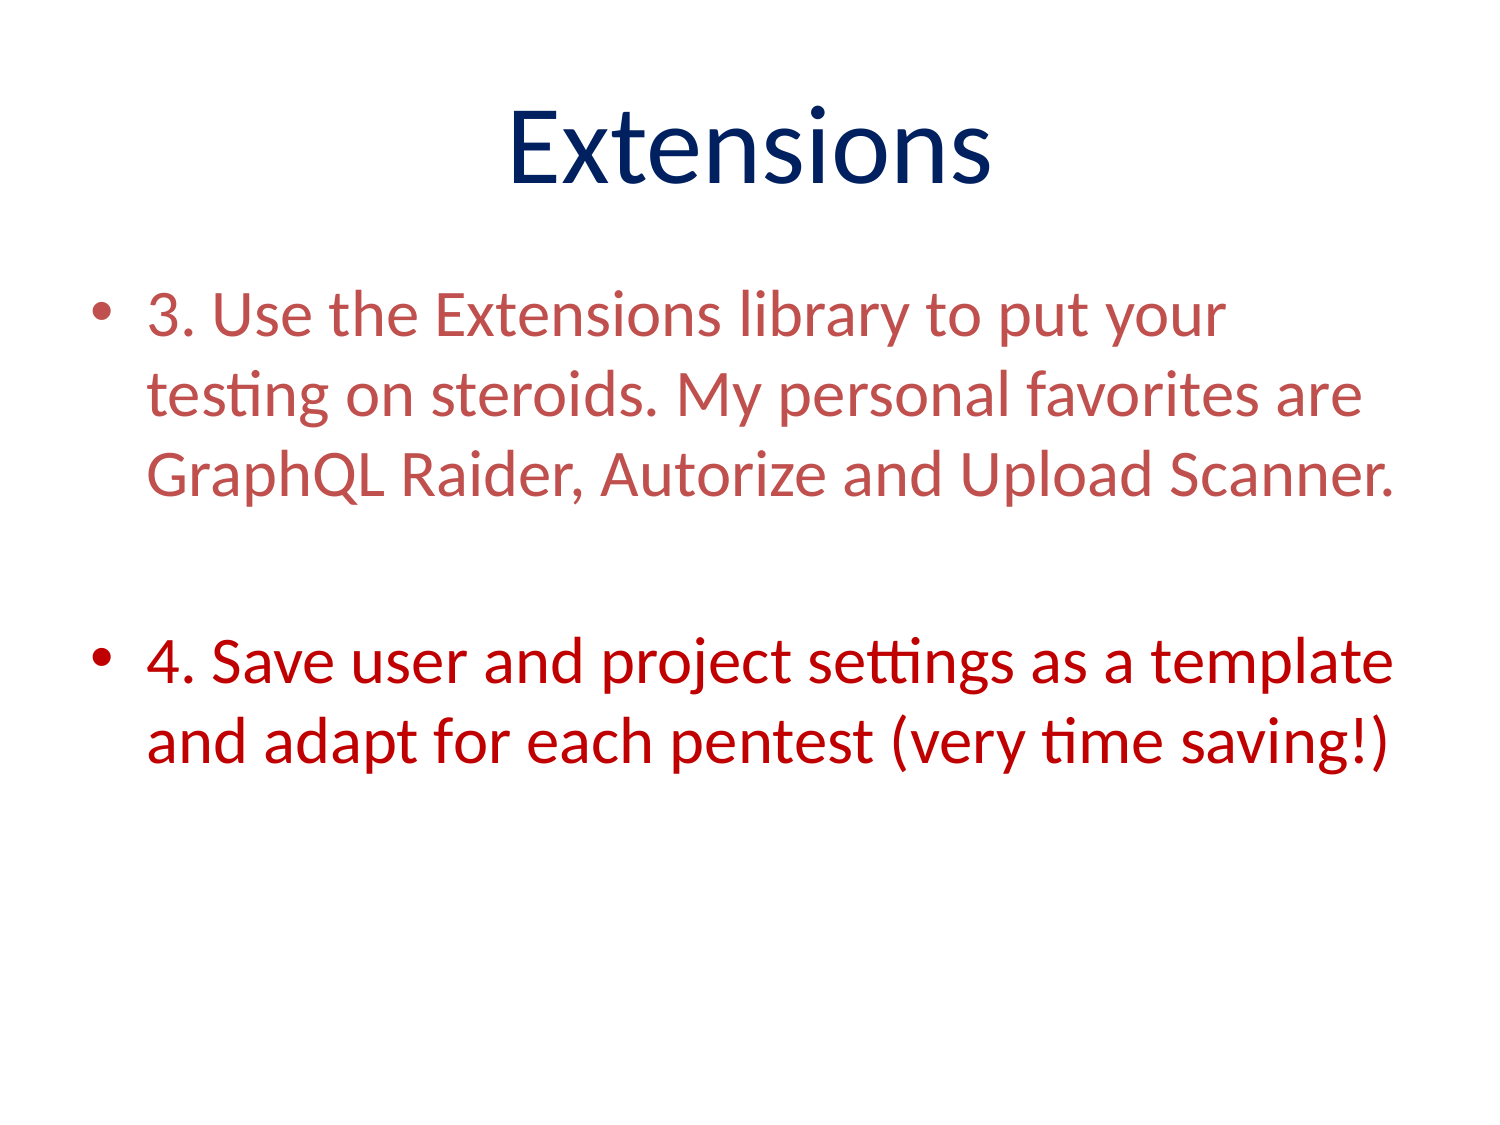

# Extensions
3. Use the Extensions library to put your testing on steroids. My personal favorites are GraphQL Raider, Autorize and Upload Scanner.

4. Save user and project settings as a template and adapt for each pentest (very time saving!)